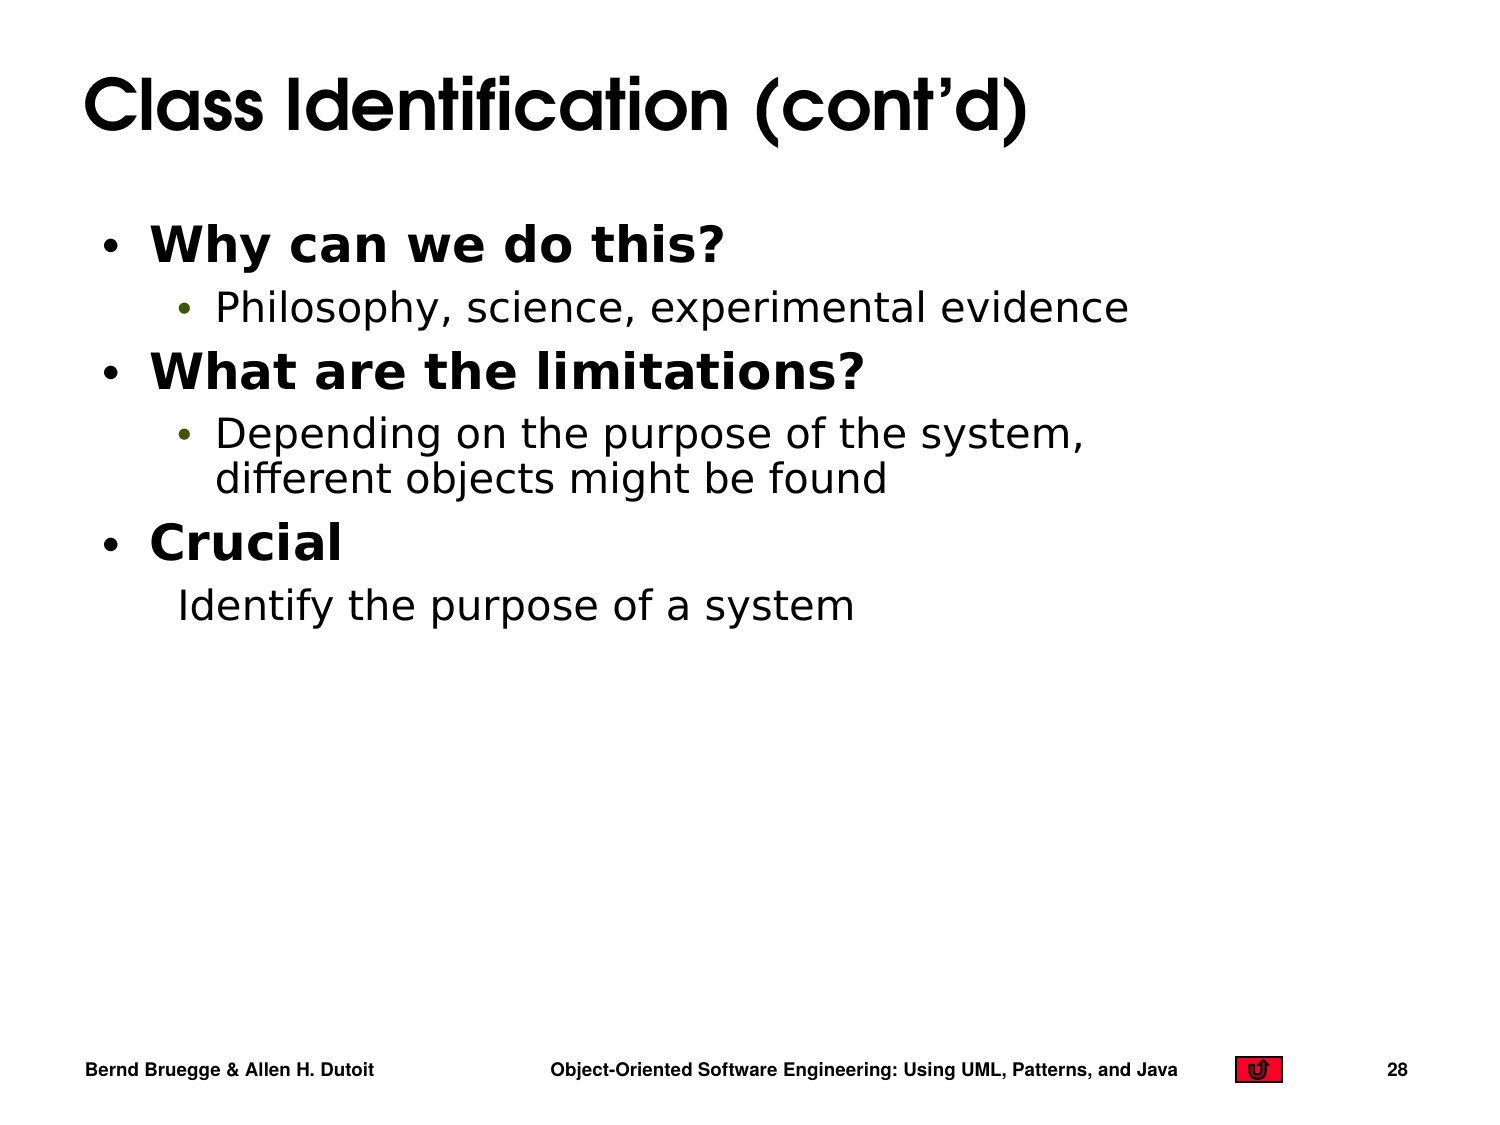

# Class Identification (cont’d)
Why can we do this?
Philosophy, science, experimental evidence
What are the limitations?
Depending on the purpose of the system,  different objects might be found
Crucial
Identify the purpose of a system